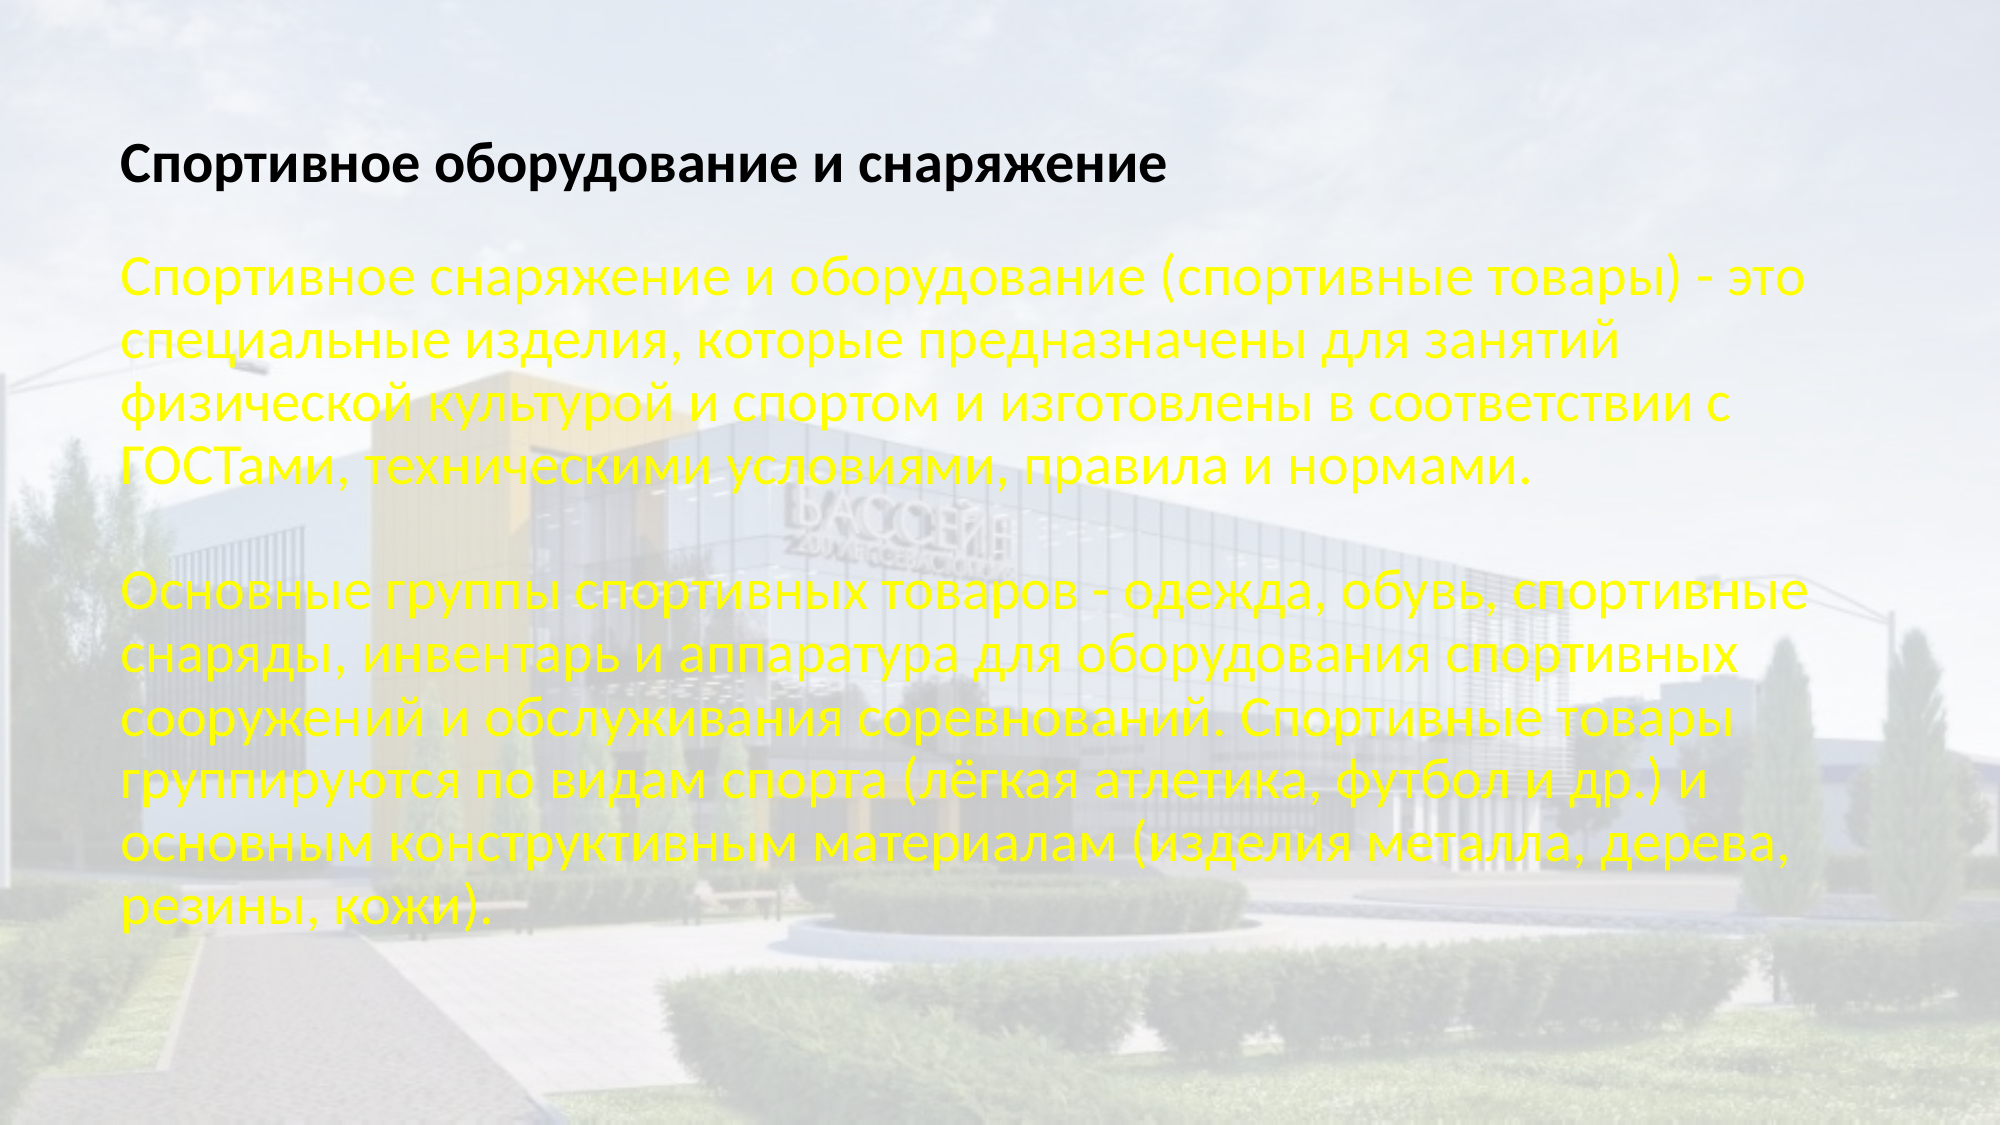

# Спортивное оборудование и снаряжение Спортивное снаряжение и оборудование (спортивные товары) - это специальные изделия, которые предназначены для занятий физической культурой и спортом и изготовлены в соответствии с ГОСТами, техническими условиями, правила и нормами. Основные группы спортивных товаров - одежда, обувь, спортивные снаряды, инвентарь и аппаратура для оборудования спортивных сооружений и обслуживания соревнований. Спортивные товары группируются по видам спорта (лёгкая атлетика, футбол и др.) и основным конструктивным материалам (изделия металла, дерева, резины, кожи).